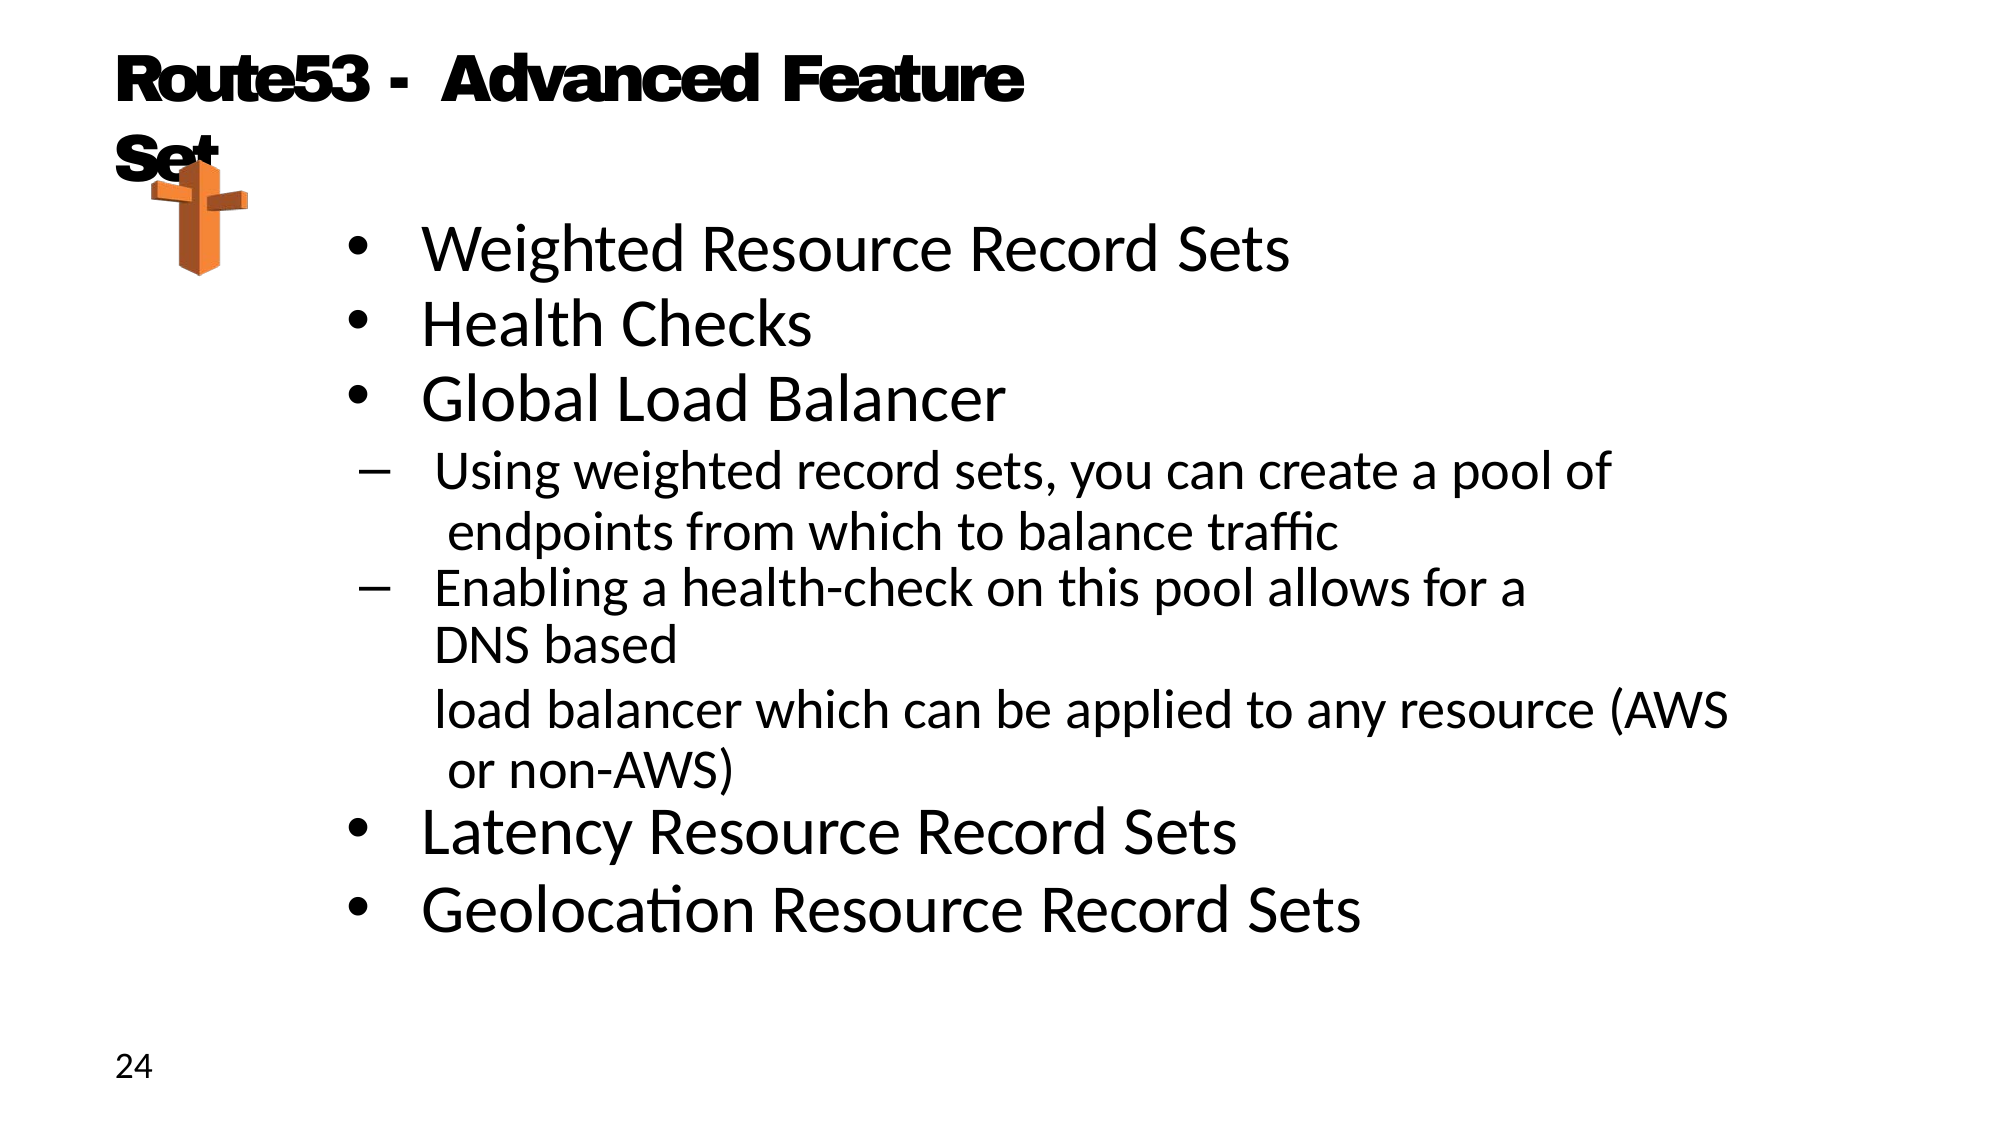

# Route53 - Advanced Feature Set

Weighted Resource Record Sets
Health Checks
Global Load Balancer
Using weighted record sets, you can create a pool of  endpoints from which to balance traffic
Enabling a health-check on this pool allows for a DNS based
load balancer which can be applied to any resource (AWS  or non-AWS)
Latency Resource Record Sets
Geolocation Resource Record Sets
24